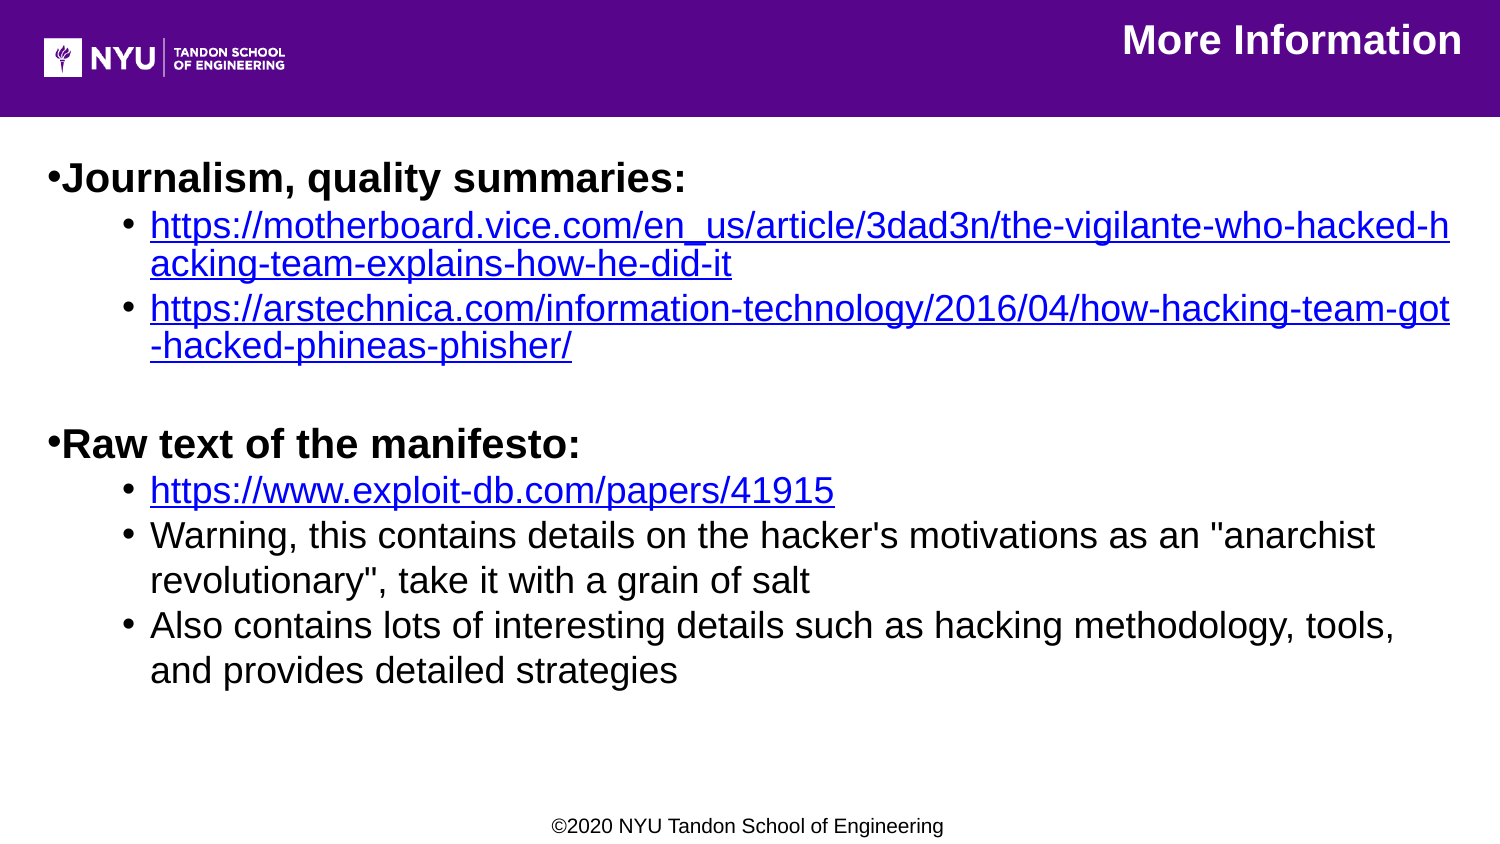

More Information
Journalism, quality summaries:
https://motherboard.vice.com/en_us/article/3dad3n/the-vigilante-who-hacked-hacking-team-explains-how-he-did-it
https://arstechnica.com/information-technology/2016/04/how-hacking-team-got-hacked-phineas-phisher/

Raw text of the manifesto:
https://www.exploit-db.com/papers/41915
Warning, this contains details on the hacker's motivations as an "anarchist revolutionary", take it with a grain of salt
Also contains lots of interesting details such as hacking methodology, tools, and provides detailed strategies